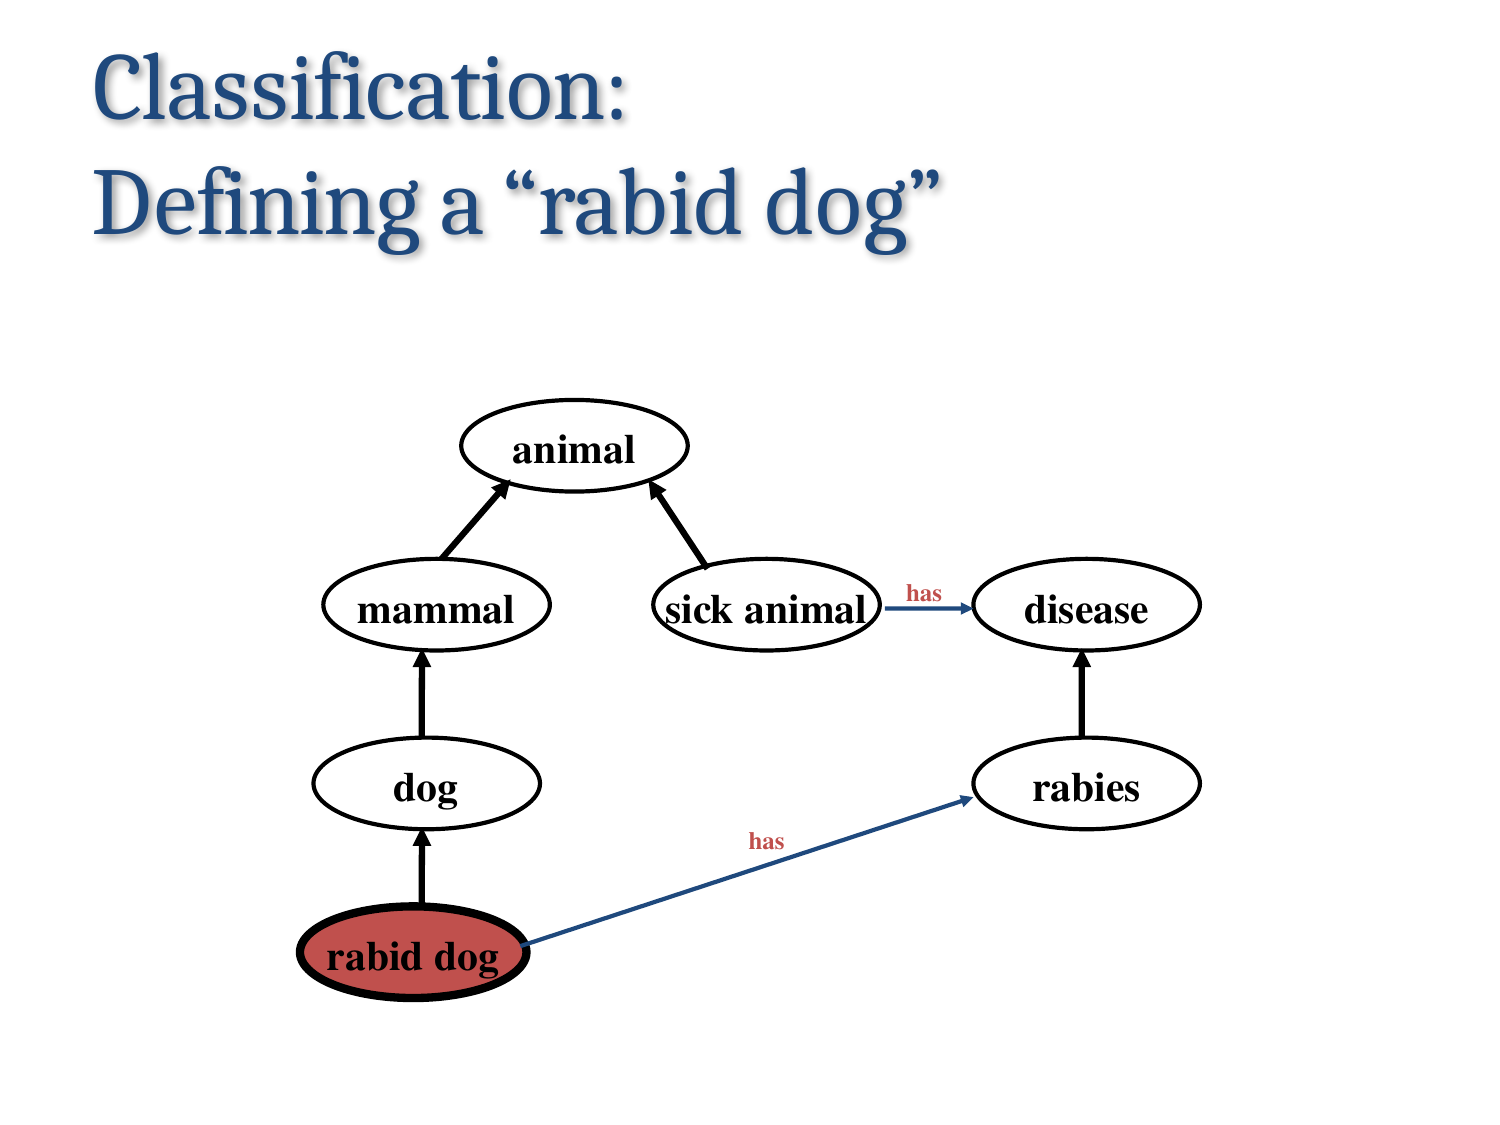

# Classification: Defining a “rabid dog”

animal

mammal

sick animal

disease
has

dog

rabies

has

rabid dog